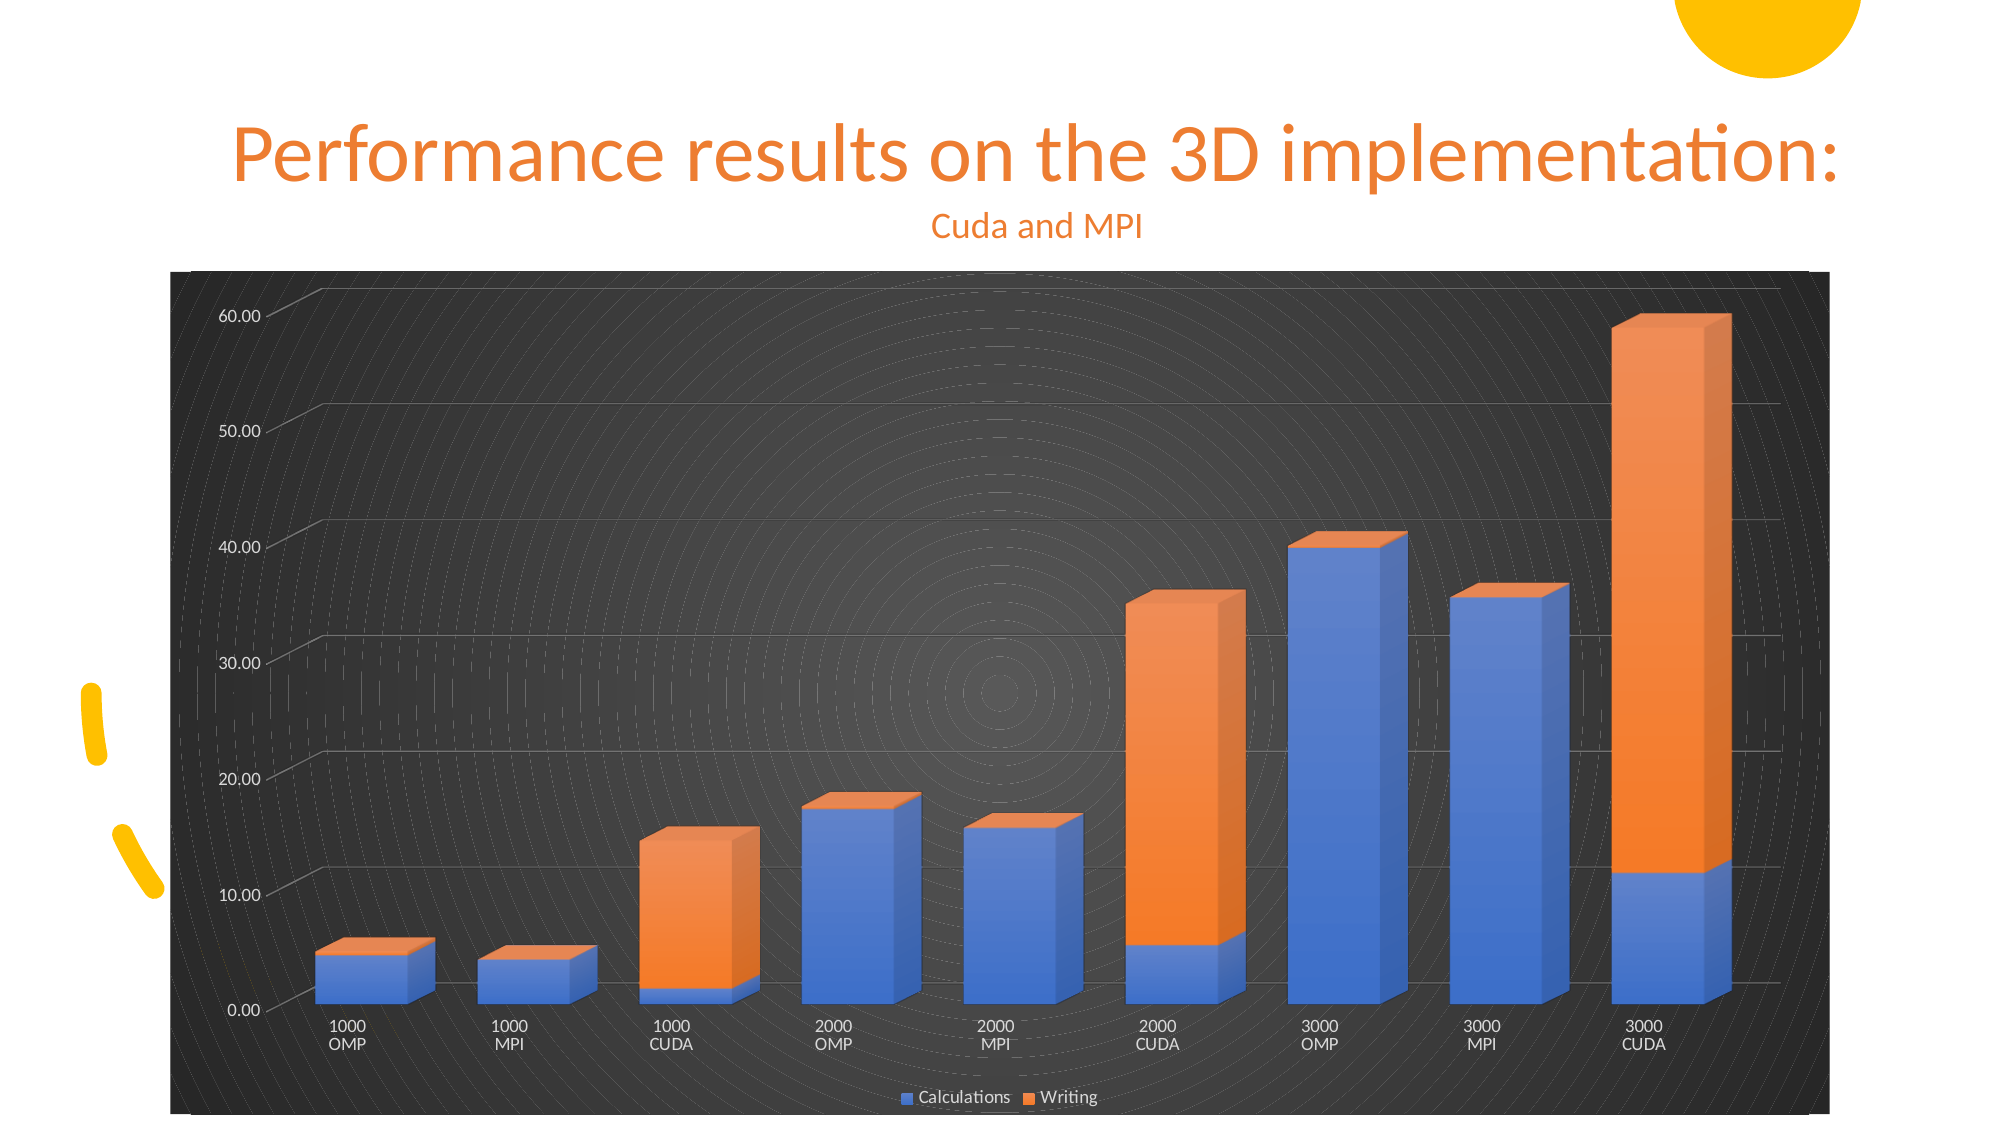

# Performance results on the 3D implementation: Cuda and MPI

[unsupported chart]